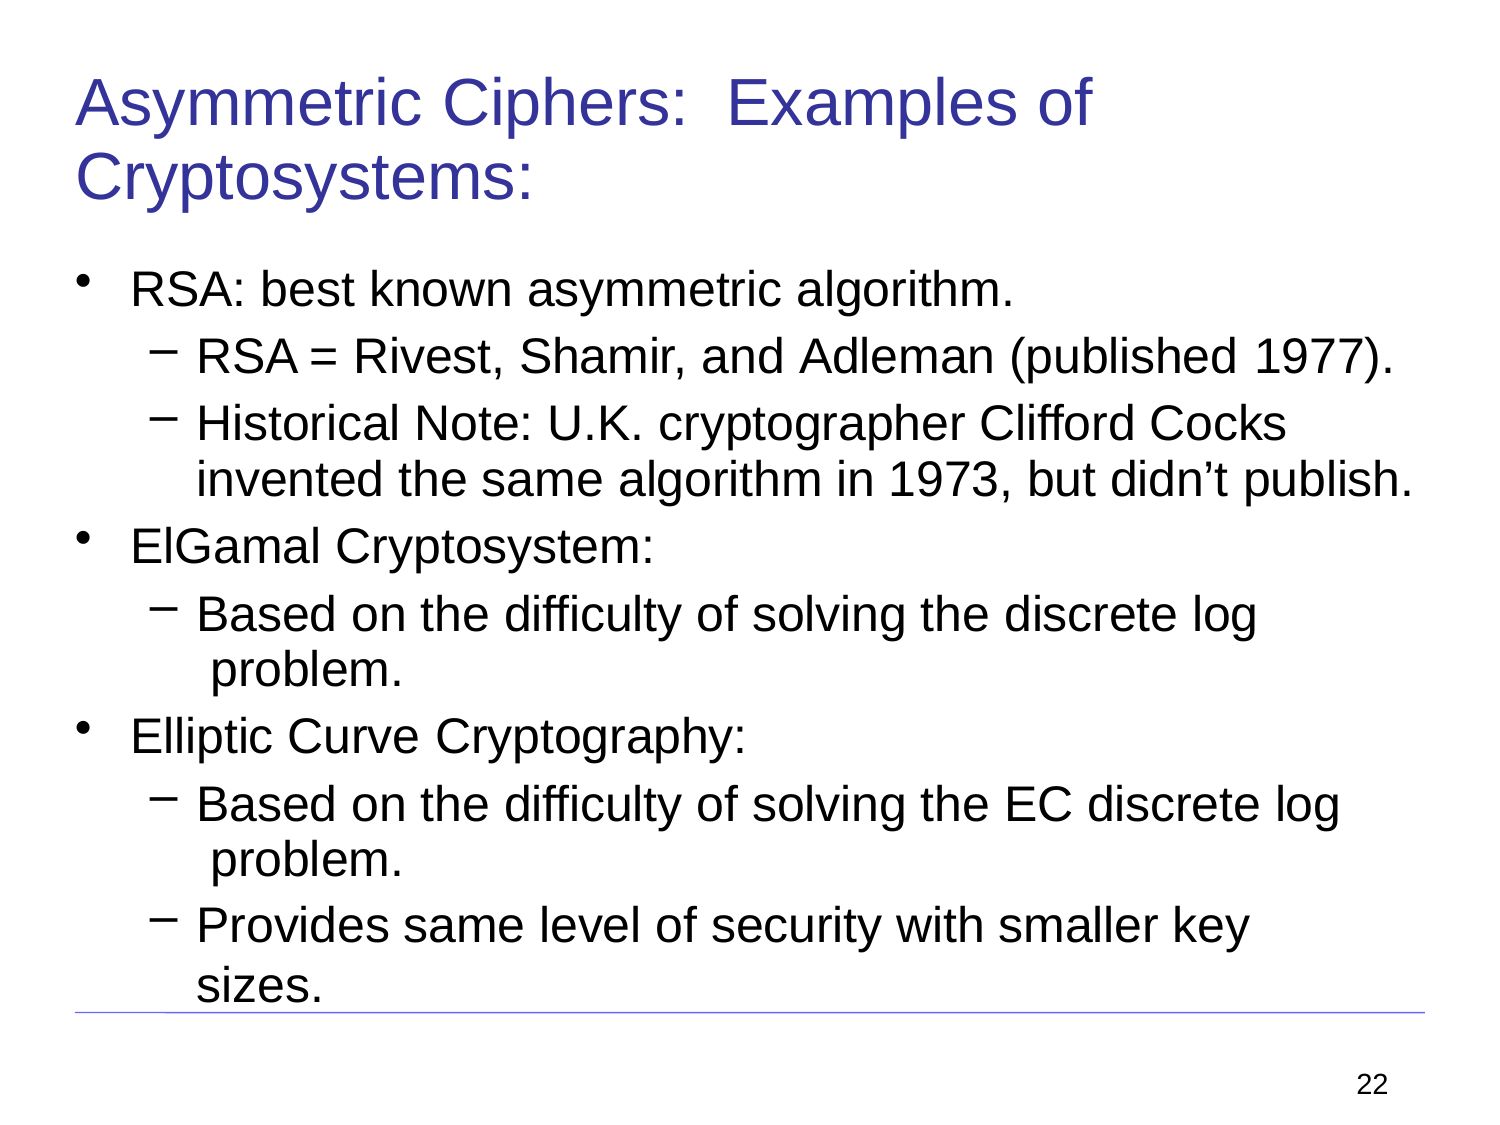

# Asymmetric Ciphers:  Examples of Cryptosystems:
RSA: best known asymmetric algorithm.
RSA = Rivest, Shamir, and Adleman (published 1977).
Historical Note: U.K. cryptographer Clifford Cocks  invented the same algorithm in 1973, but didn’t publish.
ElGamal Cryptosystem:
Based on the difficulty of solving the discrete log  problem.
Elliptic Curve Cryptography:
Based on the difficulty of solving the EC discrete log  problem.
Provides same level of security with smaller key sizes.
22